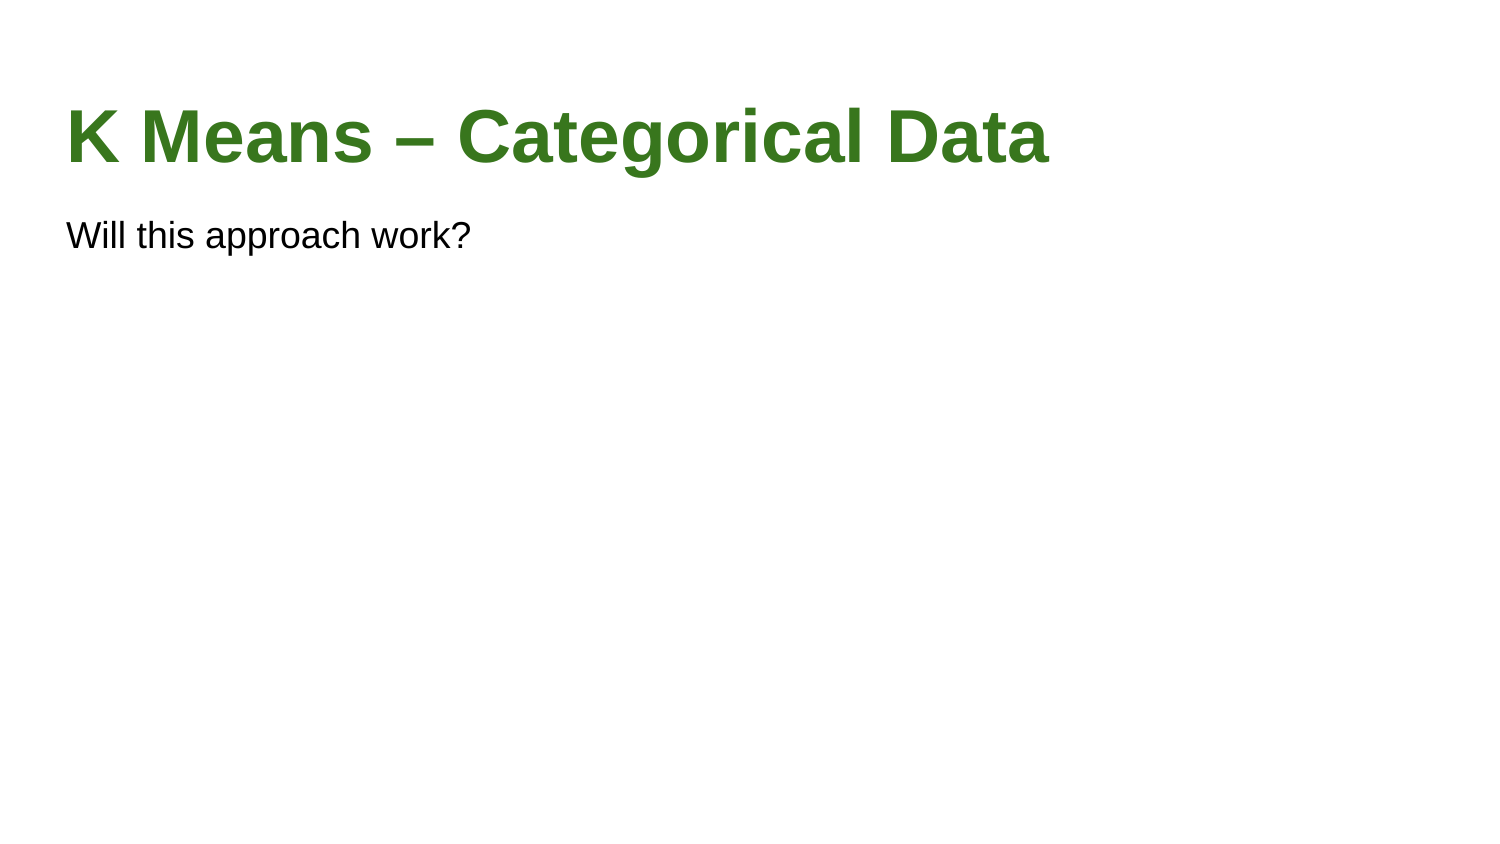

# K Means – Categorical Data
Will this approach work?